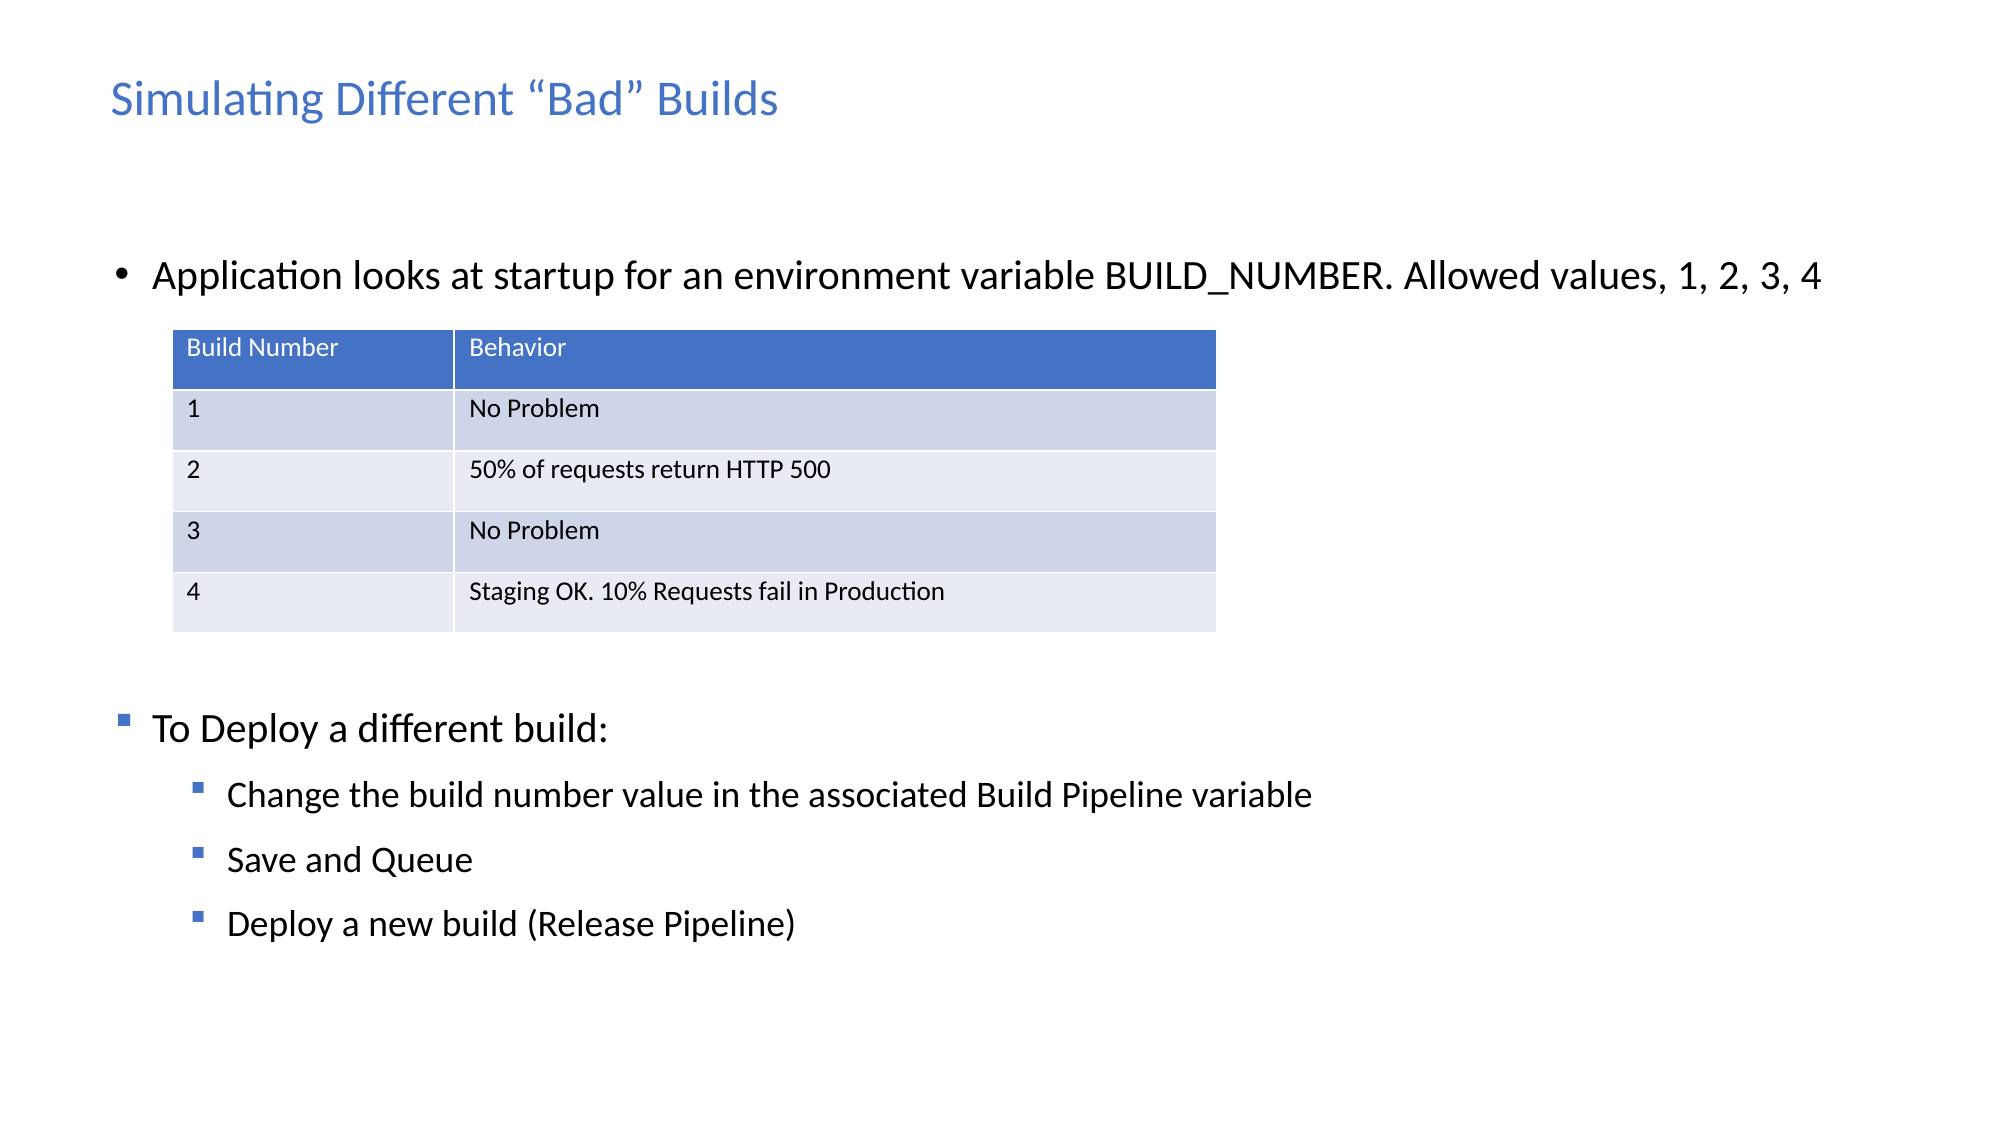

# Simulating Different “Bad” Builds
Application looks at startup for an environment variable BUILD_NUMBER. Allowed values, 1, 2, 3, 4
| Build Number | Behavior |
| --- | --- |
| 1 | No Problem |
| 2 | 50% of requests return HTTP 500 |
| 3 | No Problem |
| 4 | Staging OK. 10% Requests fail in Production |
To Deploy a different build:
Change the build number value in the associated Build Pipeline variable
Save and Queue
Deploy a new build (Release Pipeline)